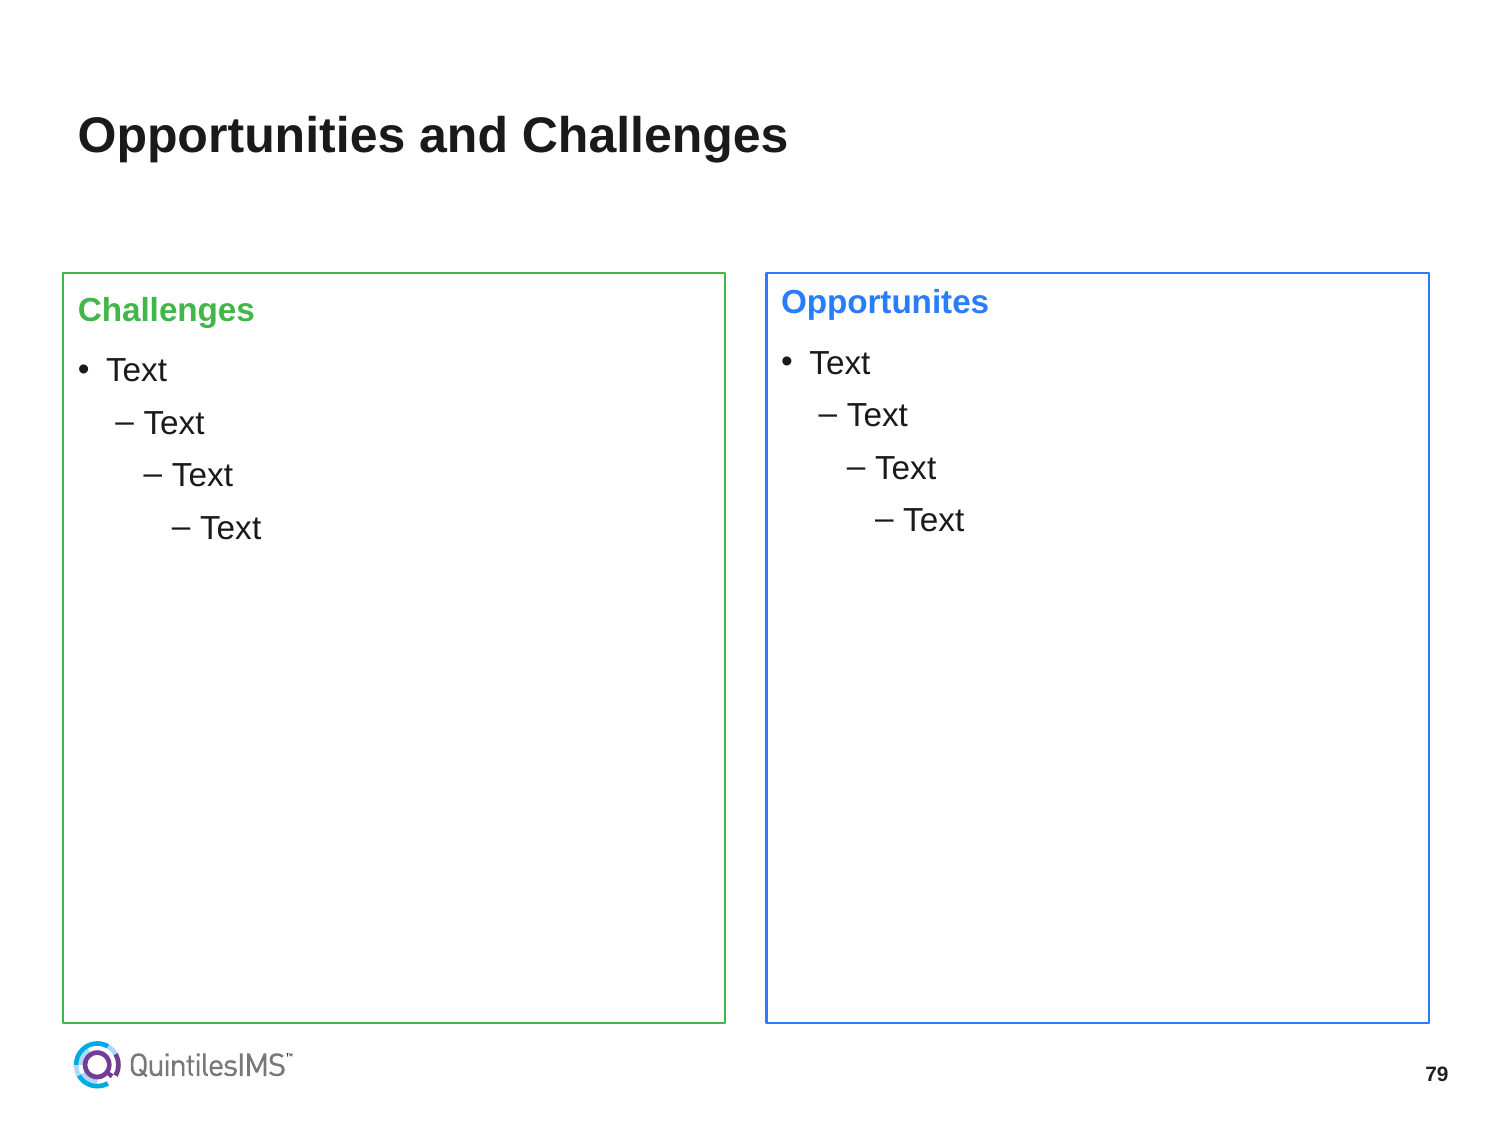

# Opportunities and Challenges
Challenges
Text
Text
Text
Text
Opportunites
Text
Text
Text
Text